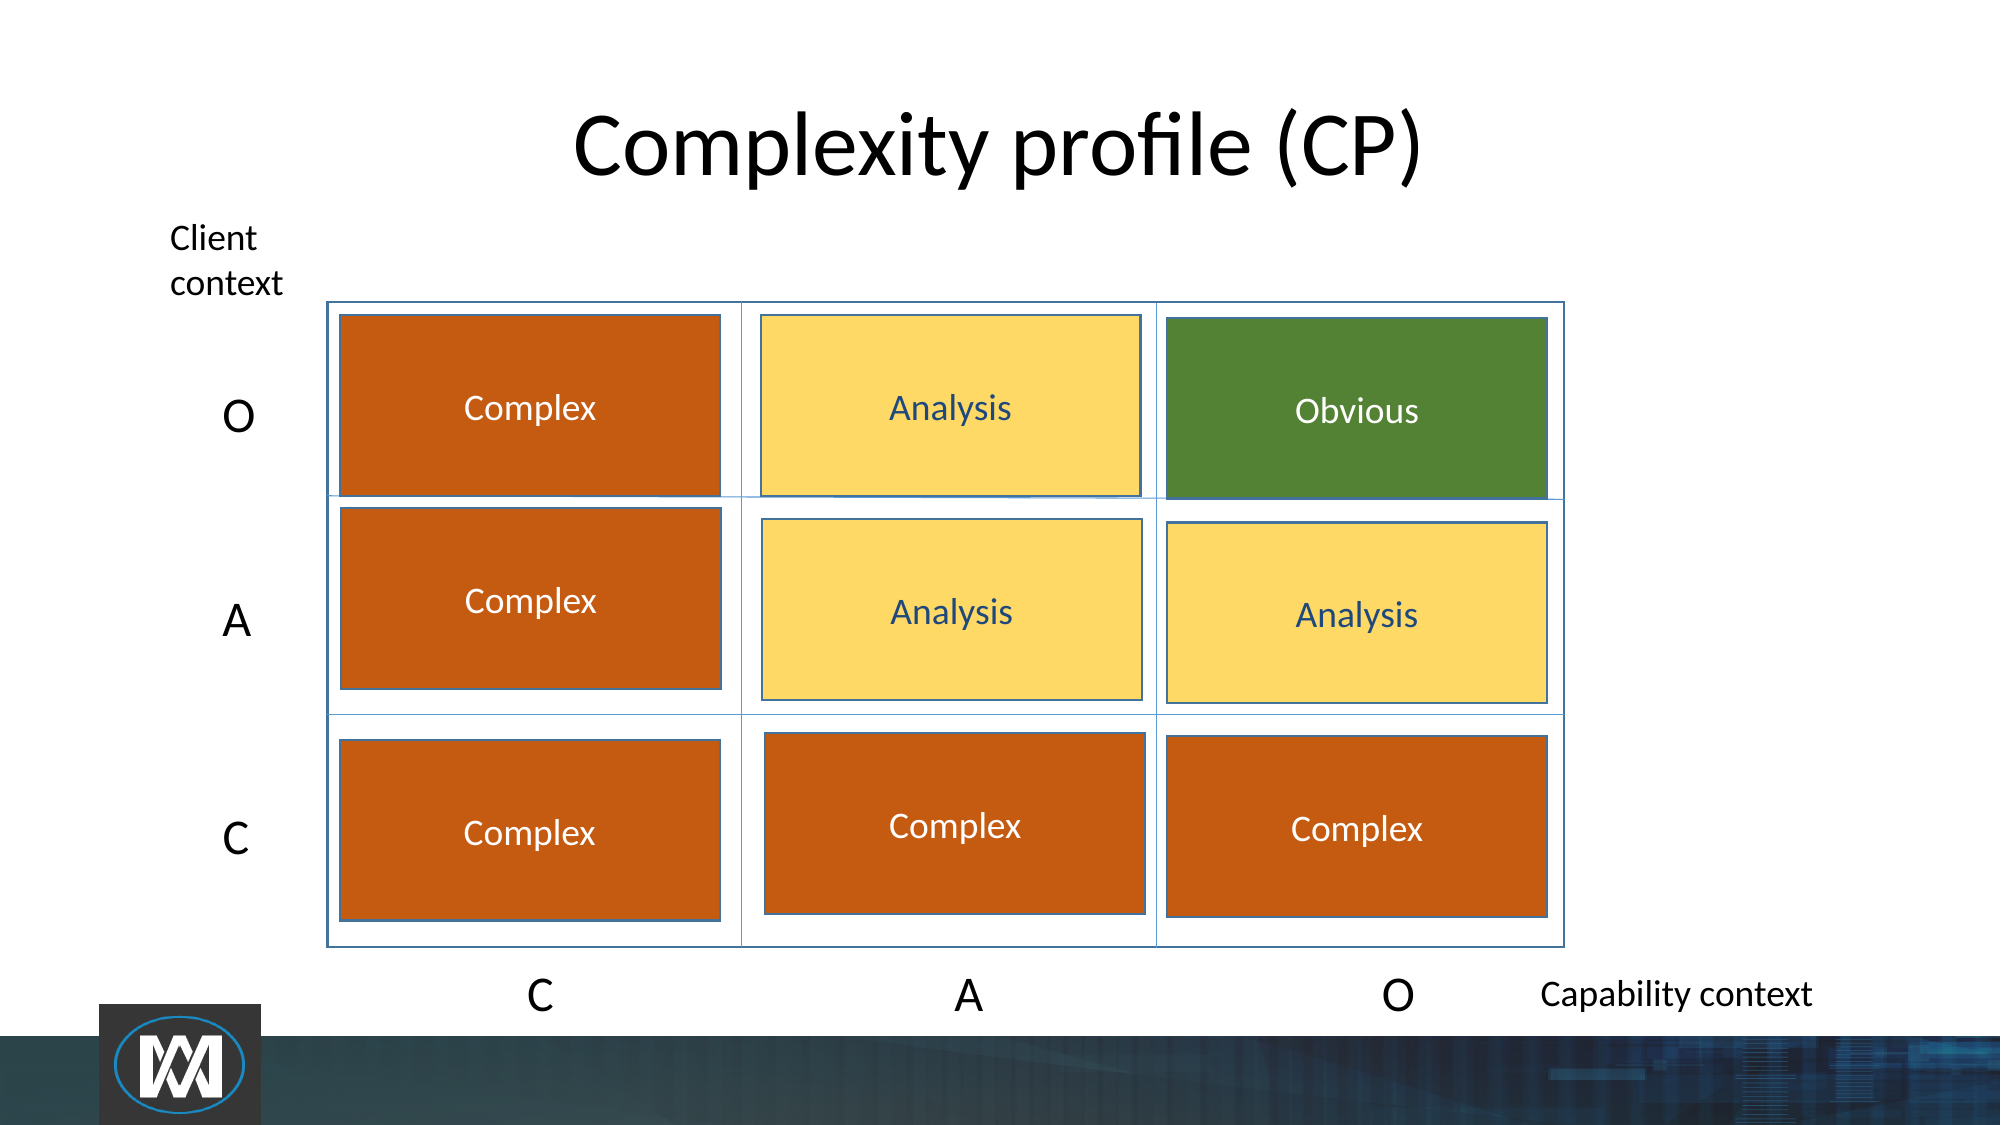

# Complexity profile (CP)
Client
context

Complex
Analysis
Obvious
О
Complex
Analysis
Analysis
A
Complex
Complex
Complex
C
C
A
О
Capability context